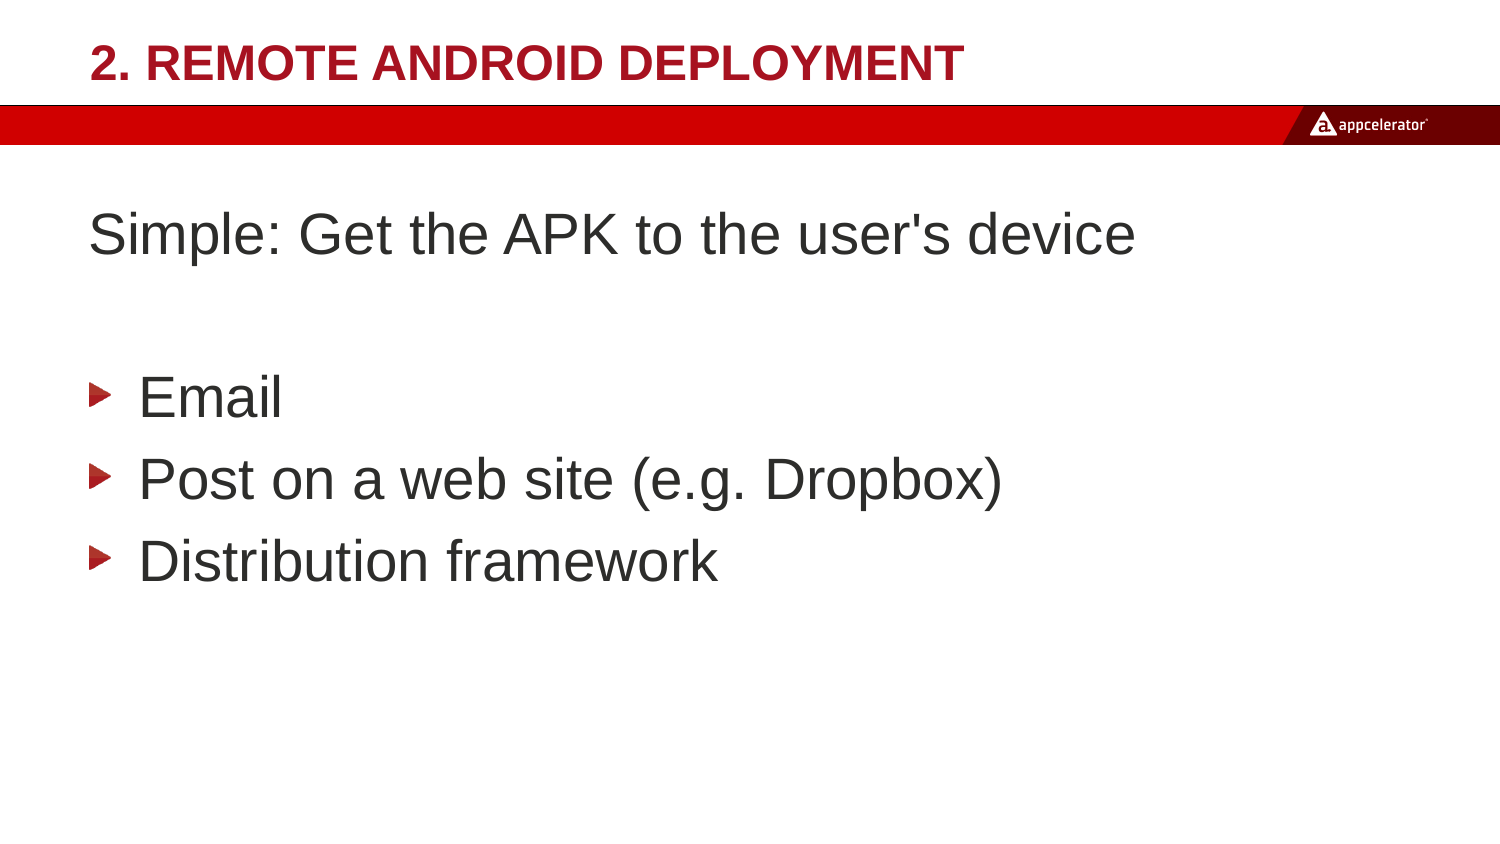

# 2. Remote Android deployment
Simple: Get the APK to the user's device

Email
Post on a web site (e.g. Dropbox)
Distribution framework